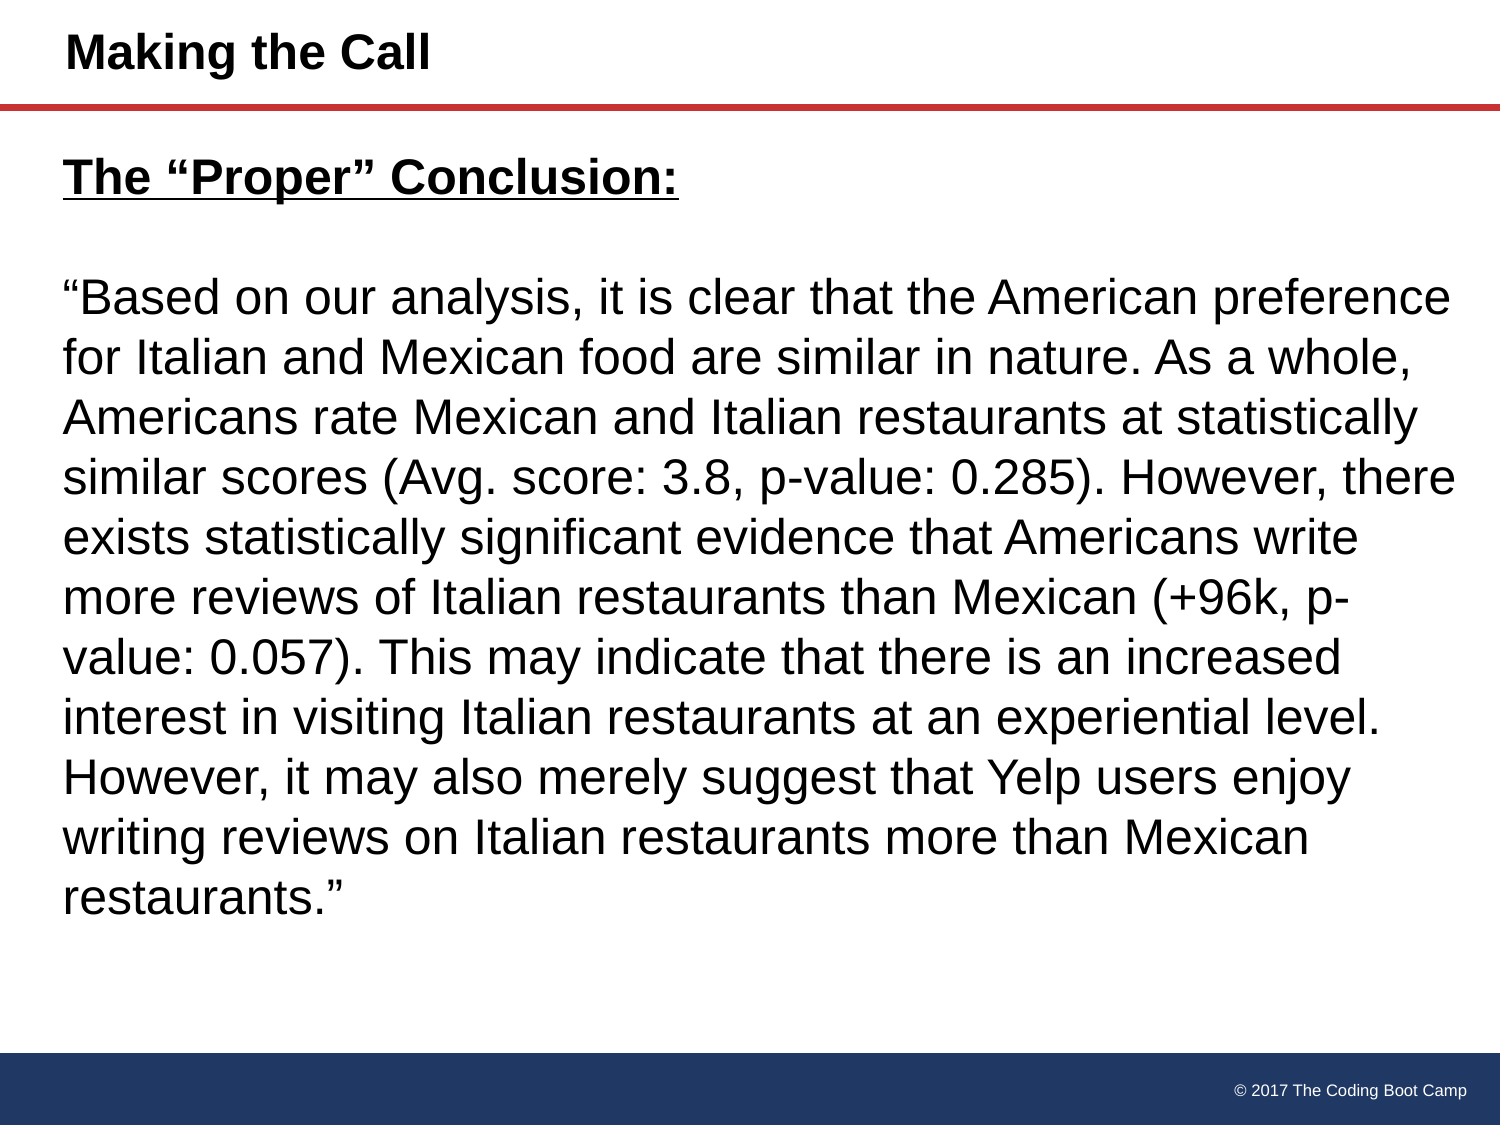

# Making the Call
The “Proper” Conclusion:

“Based on our analysis, it is clear that the American preference for Italian and Mexican food are similar in nature. As a whole, Americans rate Mexican and Italian restaurants at statistically similar scores (Avg. score: 3.8, p-value: 0.285). However, there exists statistically significant evidence that Americans write more reviews of Italian restaurants than Mexican (+96k, p-value: 0.057). This may indicate that there is an increased interest in visiting Italian restaurants at an experiential level. However, it may also merely suggest that Yelp users enjoy writing reviews on Italian restaurants more than Mexican restaurants.”